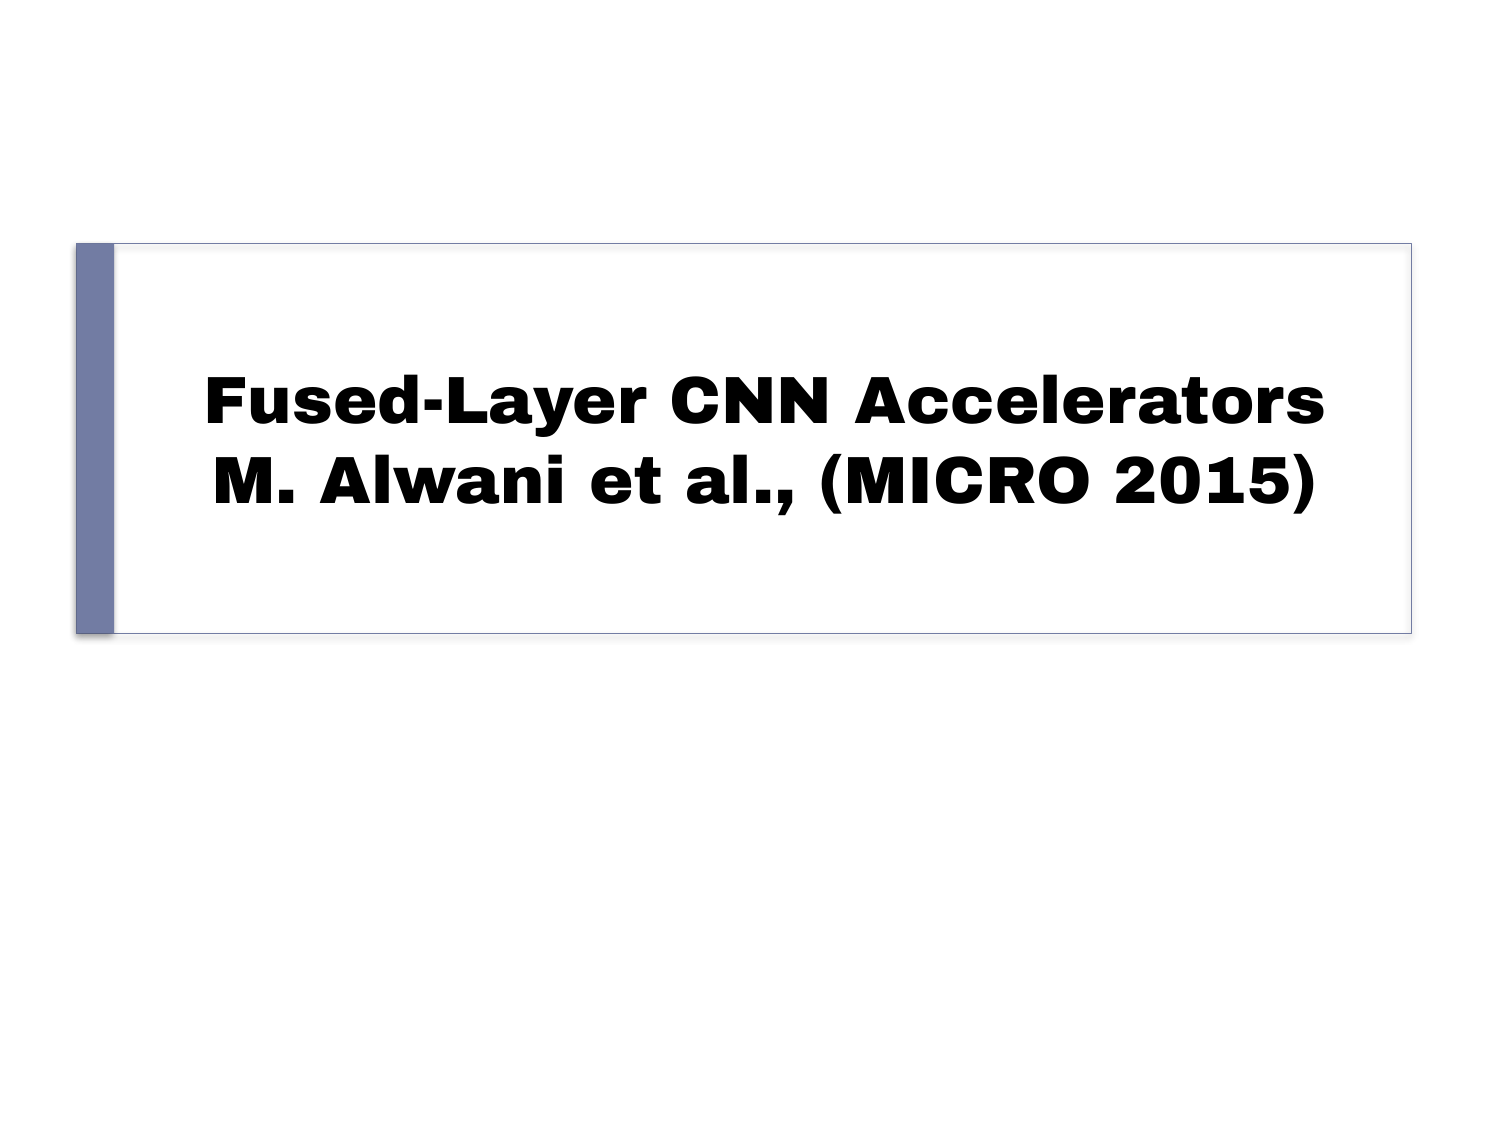

# Fused-Layer CNN Accelerators M. Alwani et al., (MICRO 2015)
17